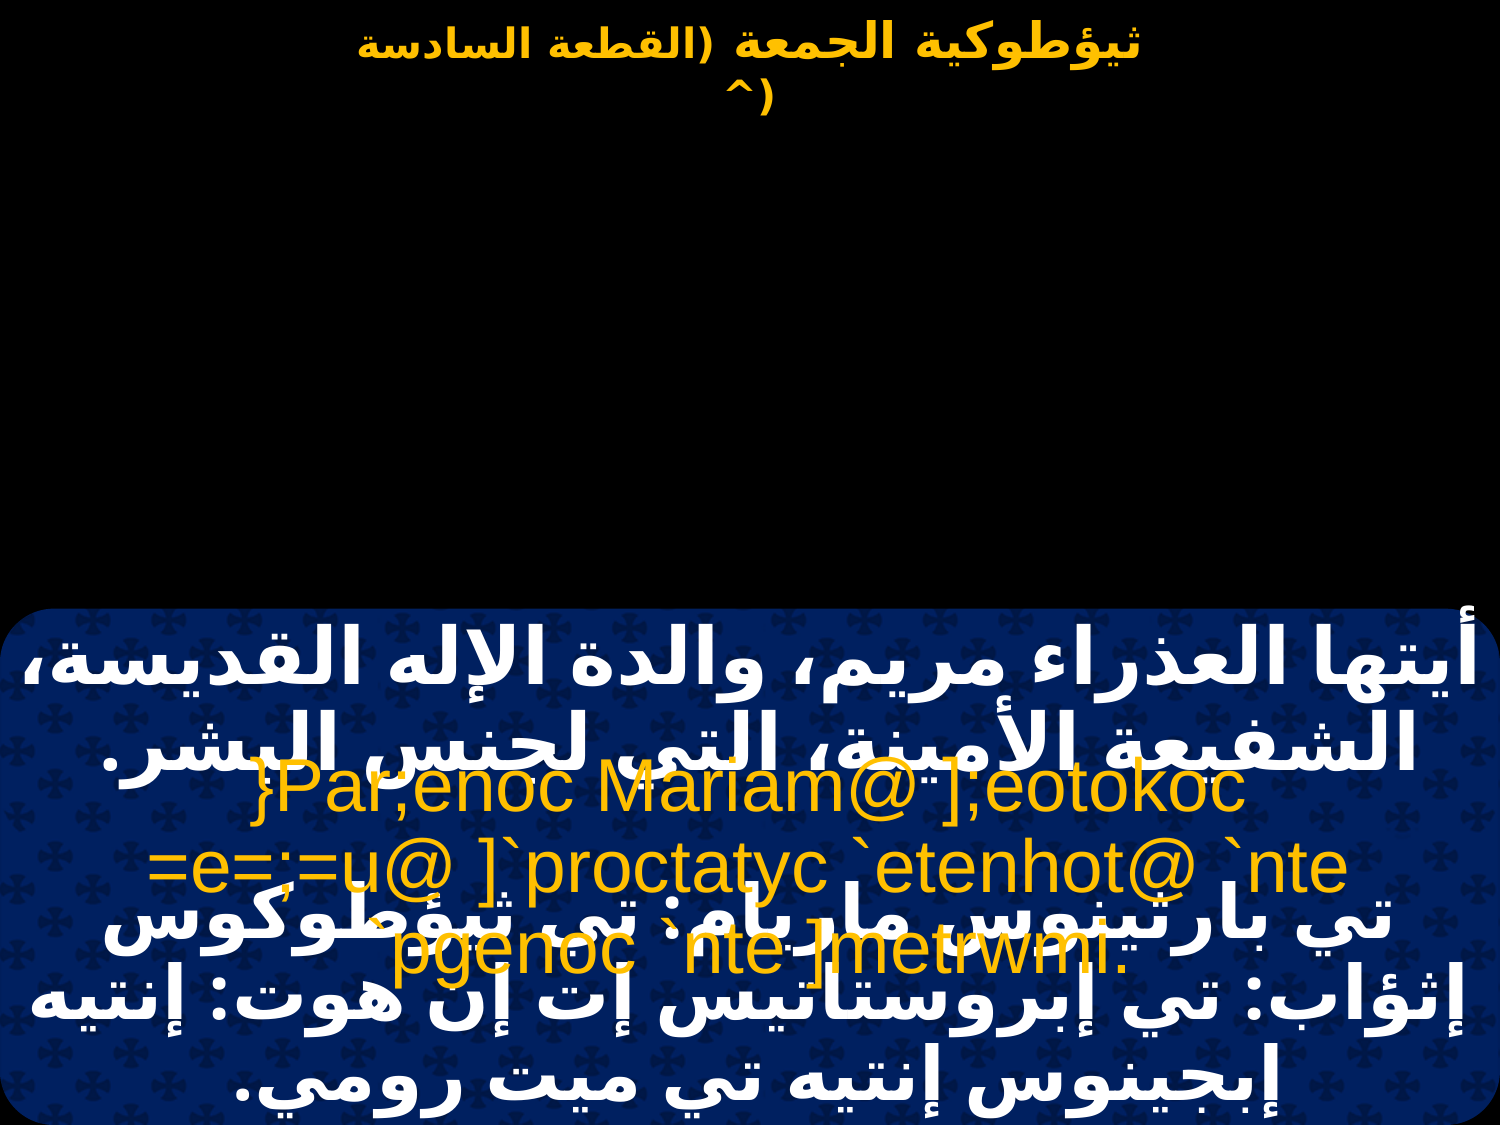

#
أيتها العذراء مريم، والدة الإله القديسة، الشفيعة الأمينة، التي لجنس البشر.
}Par;enoc Mariam@ ];eotokoc =e=;=u@ ]`proctatyc `etenhot@ `nte `pgenoc `nte ]metrwmi.
تي بارثينوس ماريام: تي ثيؤطوكوس إثؤاب: تي إبروستاتيس إت إن هوت: إنتيه إبجينوس إنتيه تي ميت رومي.